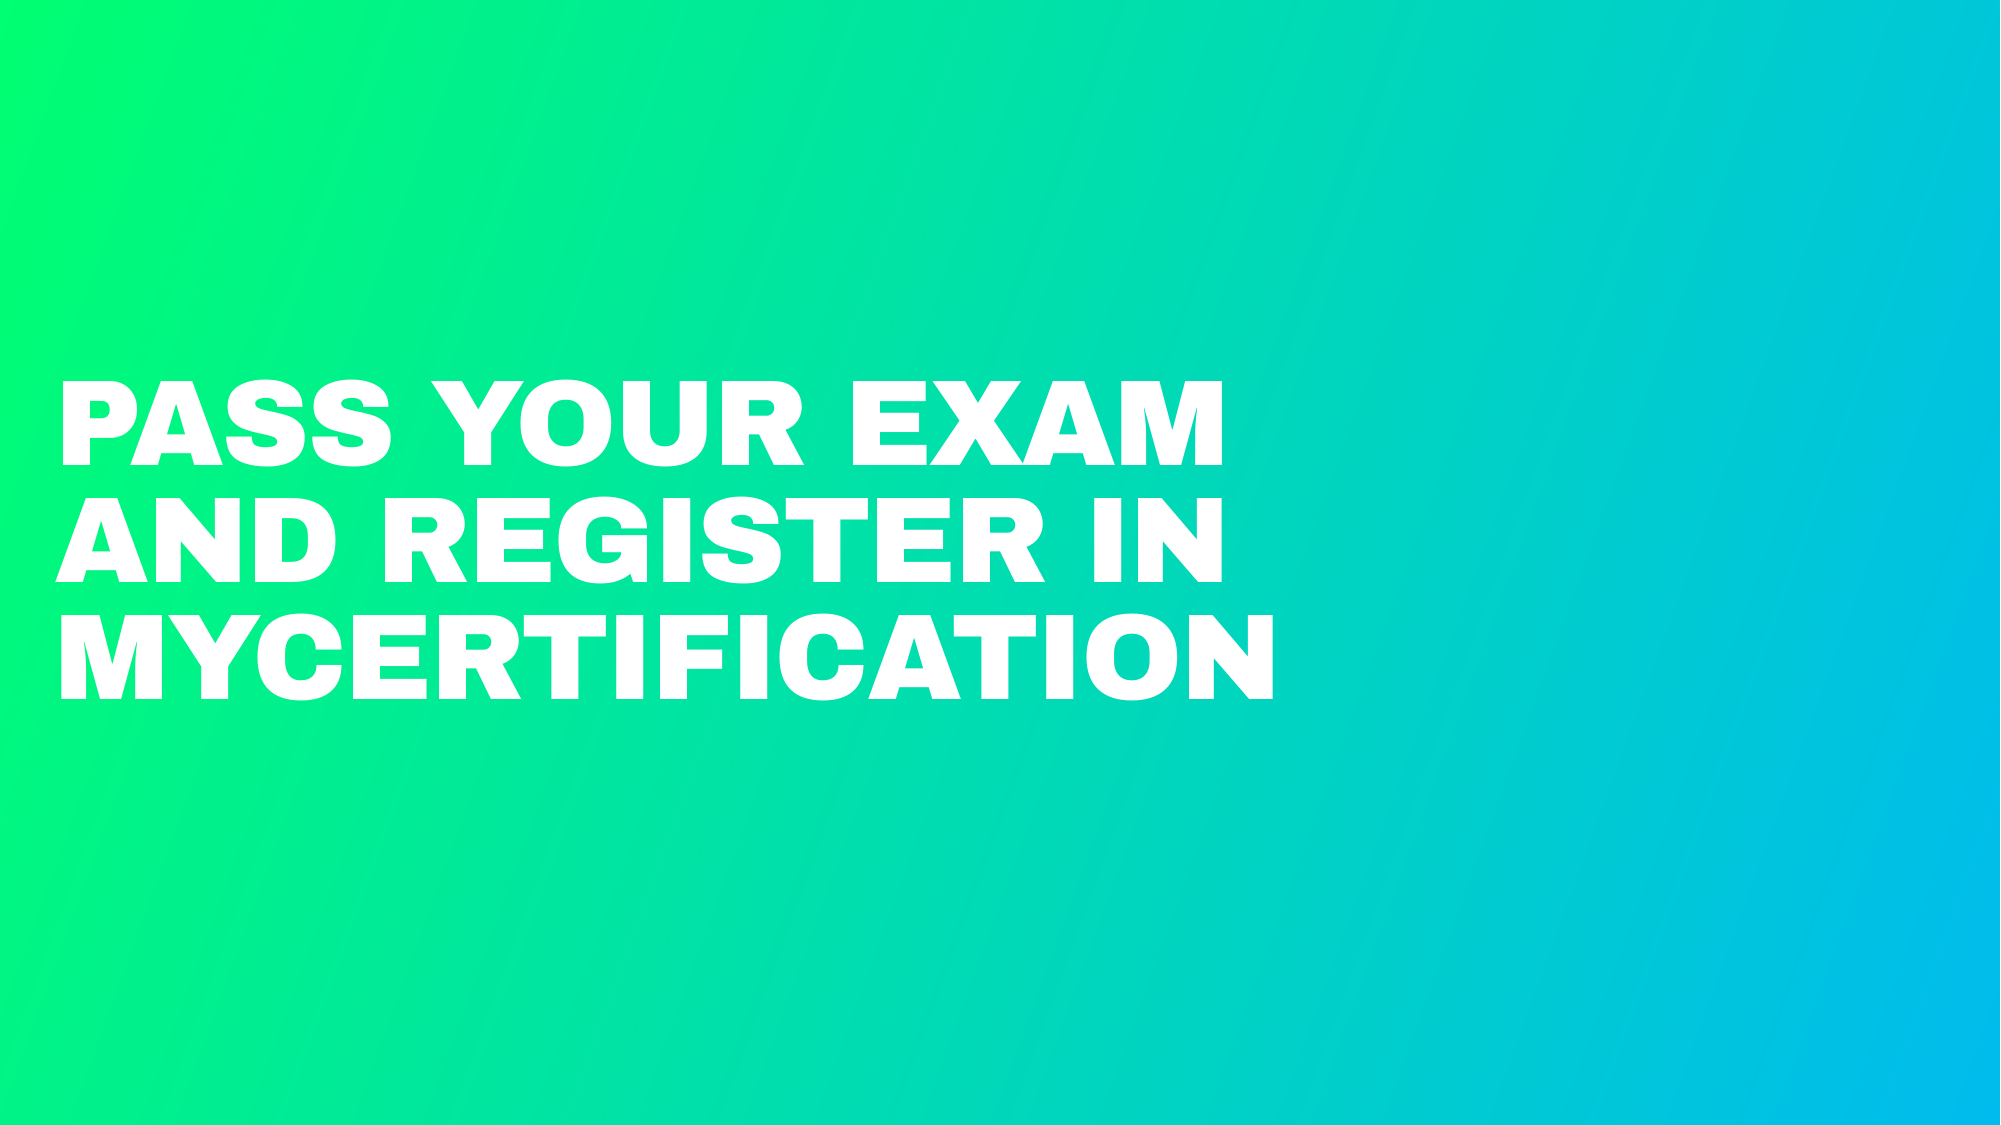

# Pass your exam and register in myCertification